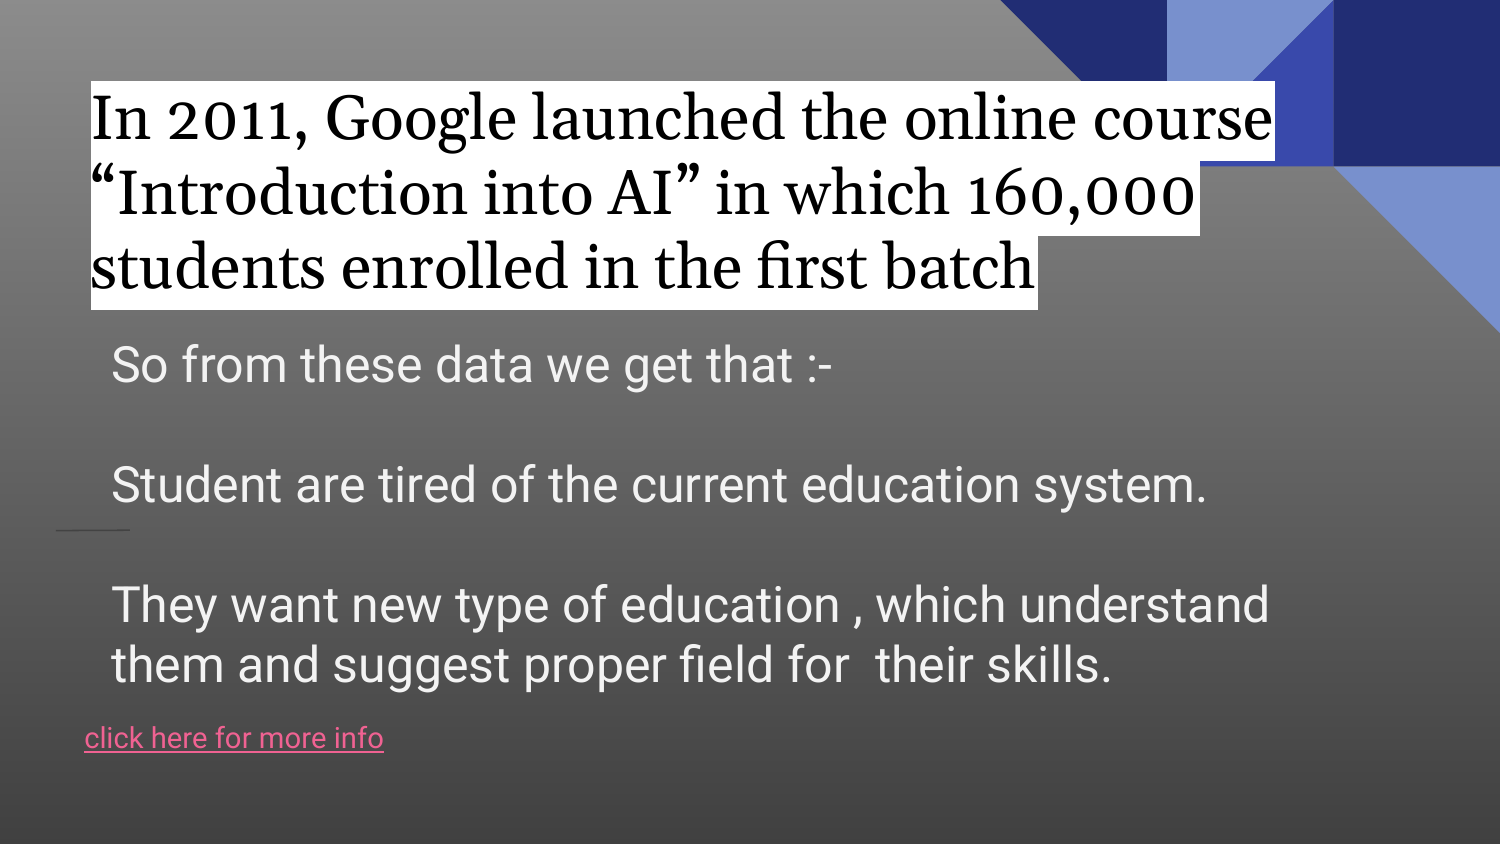

# In 2011, Google launched the online course “Introduction into AI” in which 160,000 students enrolled in the first batch
So from these data we get that :-

Student are tired of the current education system.

They want new type of education , which understand
them and suggest proper field for  their skills.
click here for more info